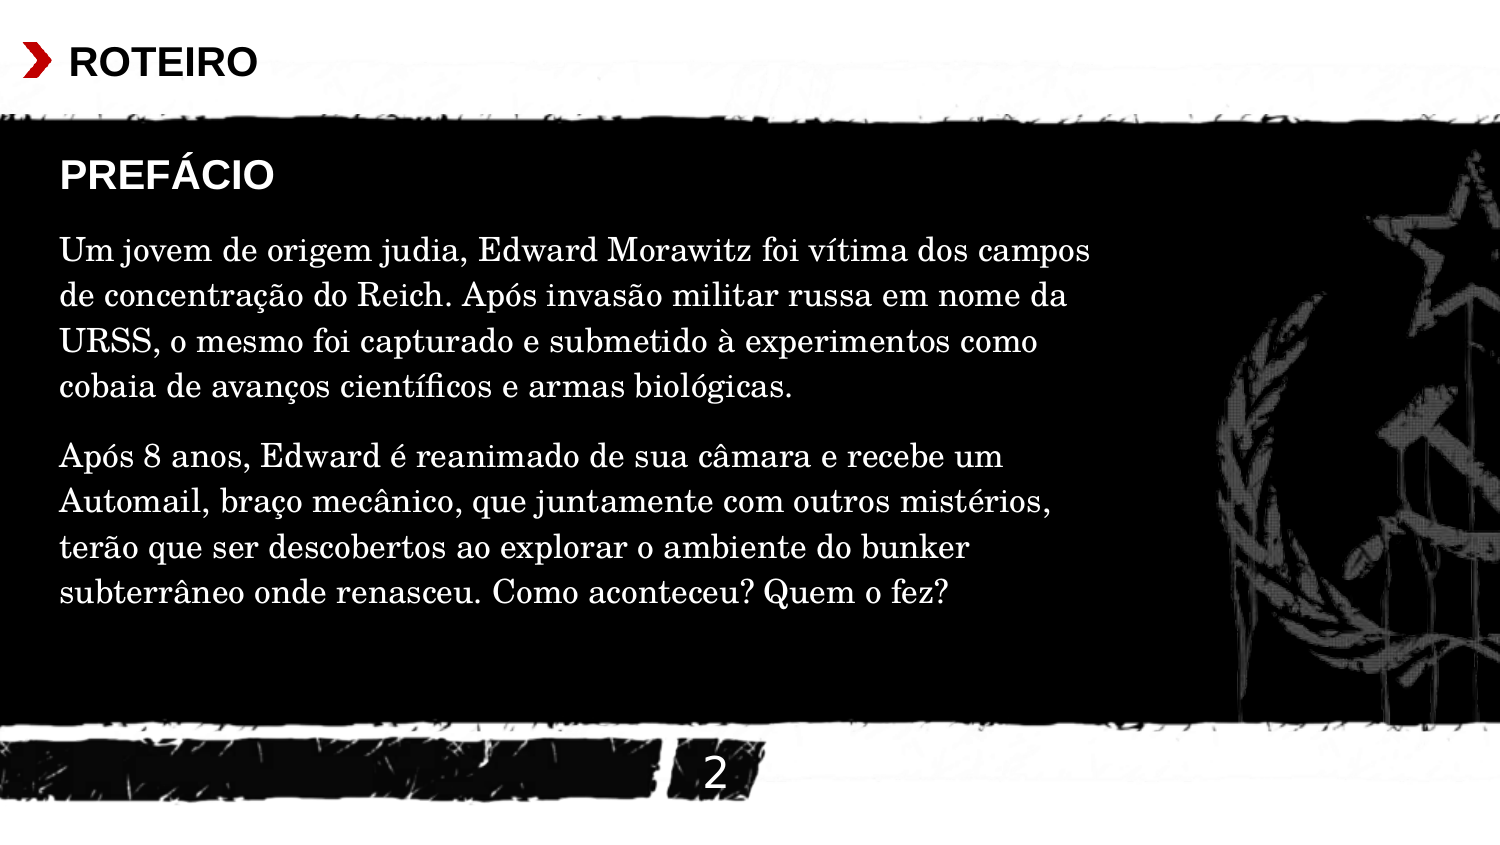

# ROTEIRO

PREFÁCIO
Um jovem de origem judia, Edward Morawitz foi vítima dos campos  de concentração do Reich. Após invasão militar russa em nome da  URSS, o mesmo foi capturado e submetido à experimentos como  cobaia de avanços científicos e armas biológicas.
Após 8 anos, Edward é reanimado de sua câmara e recebe um  Automail, braço mecânico, que juntamente com outros mistérios,  terão que ser descobertos ao explorar o ambiente do bunker  subterrâneo onde renasceu. Como aconteceu? Quem o fez?
2